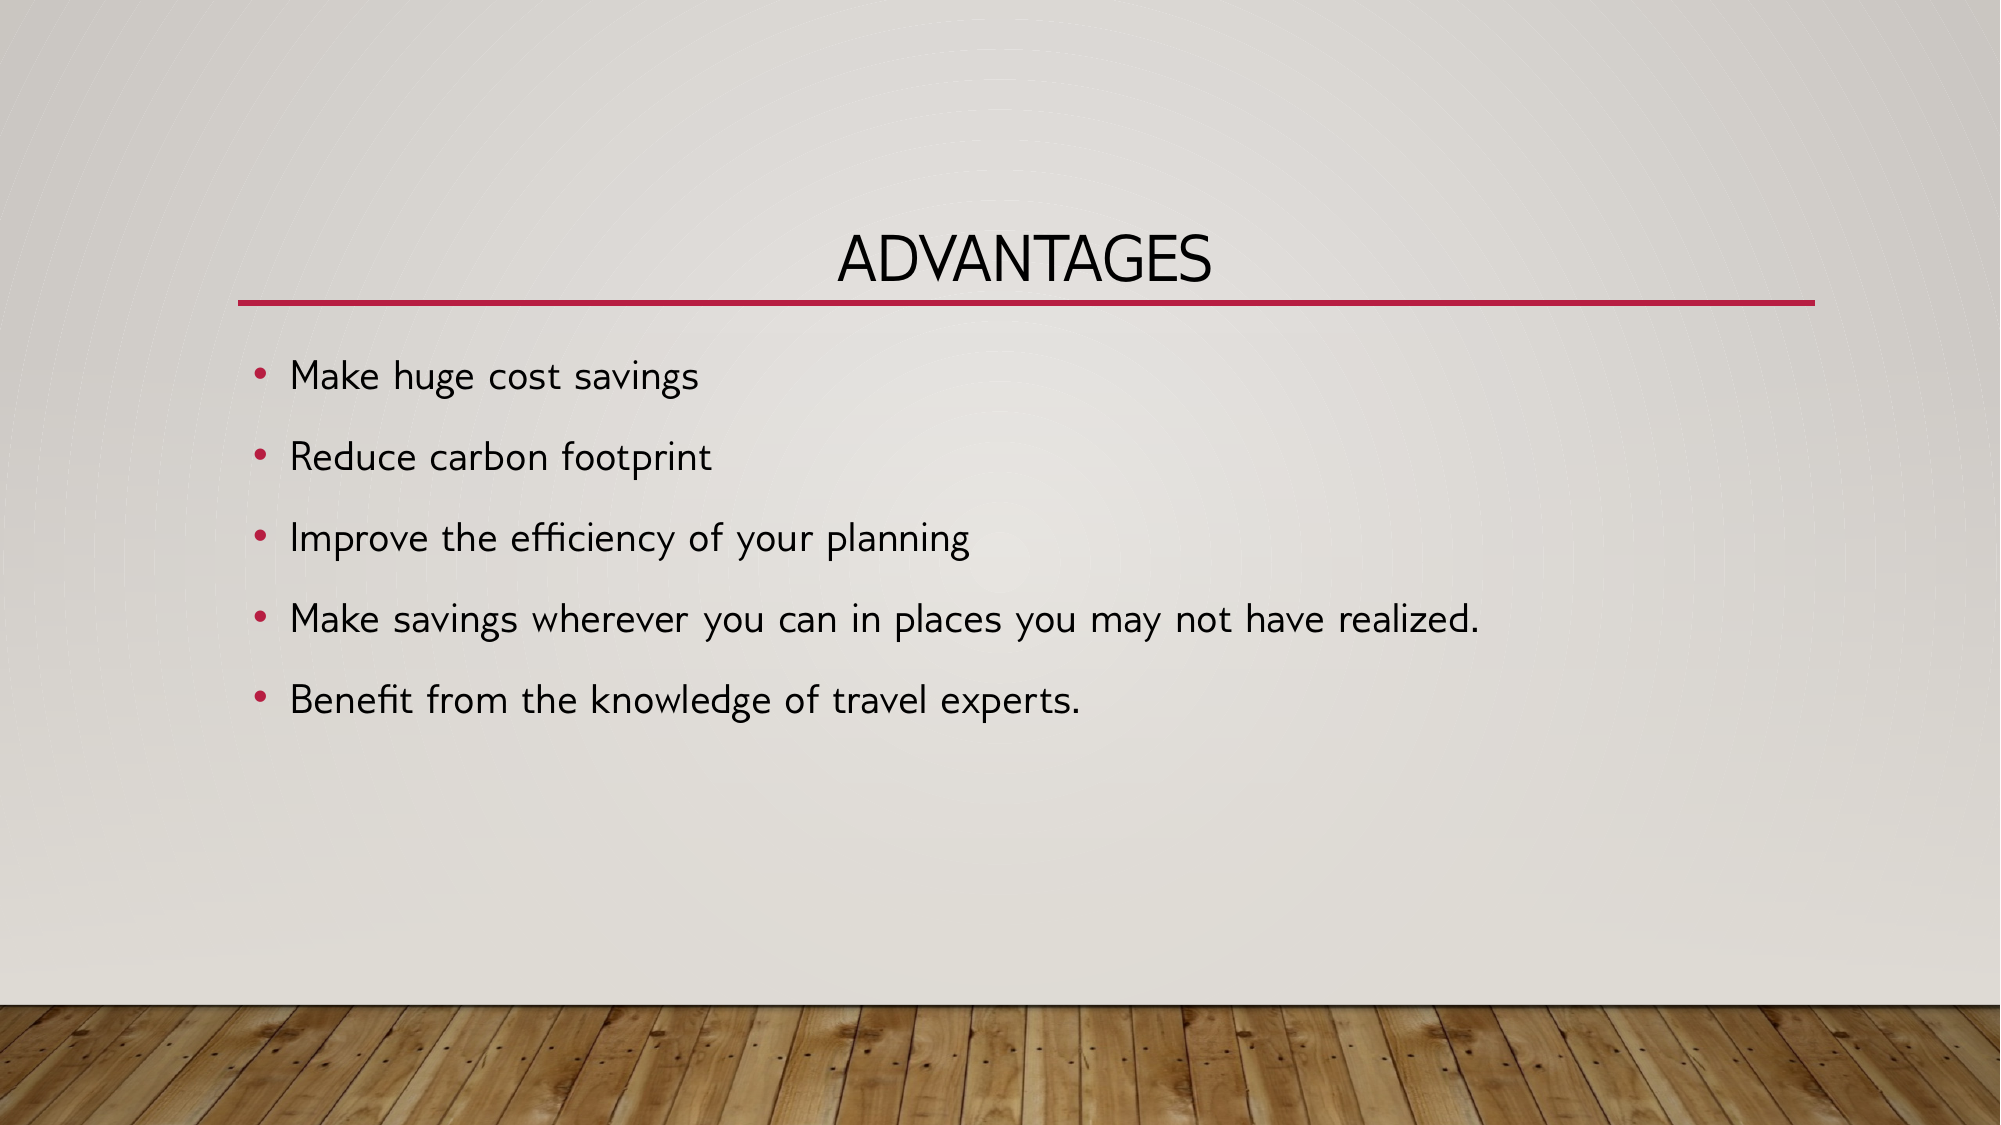

# advantages
Make huge cost savings
Reduce carbon footprint
Improve the efficiency of your planning
Make savings wherever you can in places you may not have realized.
Benefit from the knowledge of travel experts.